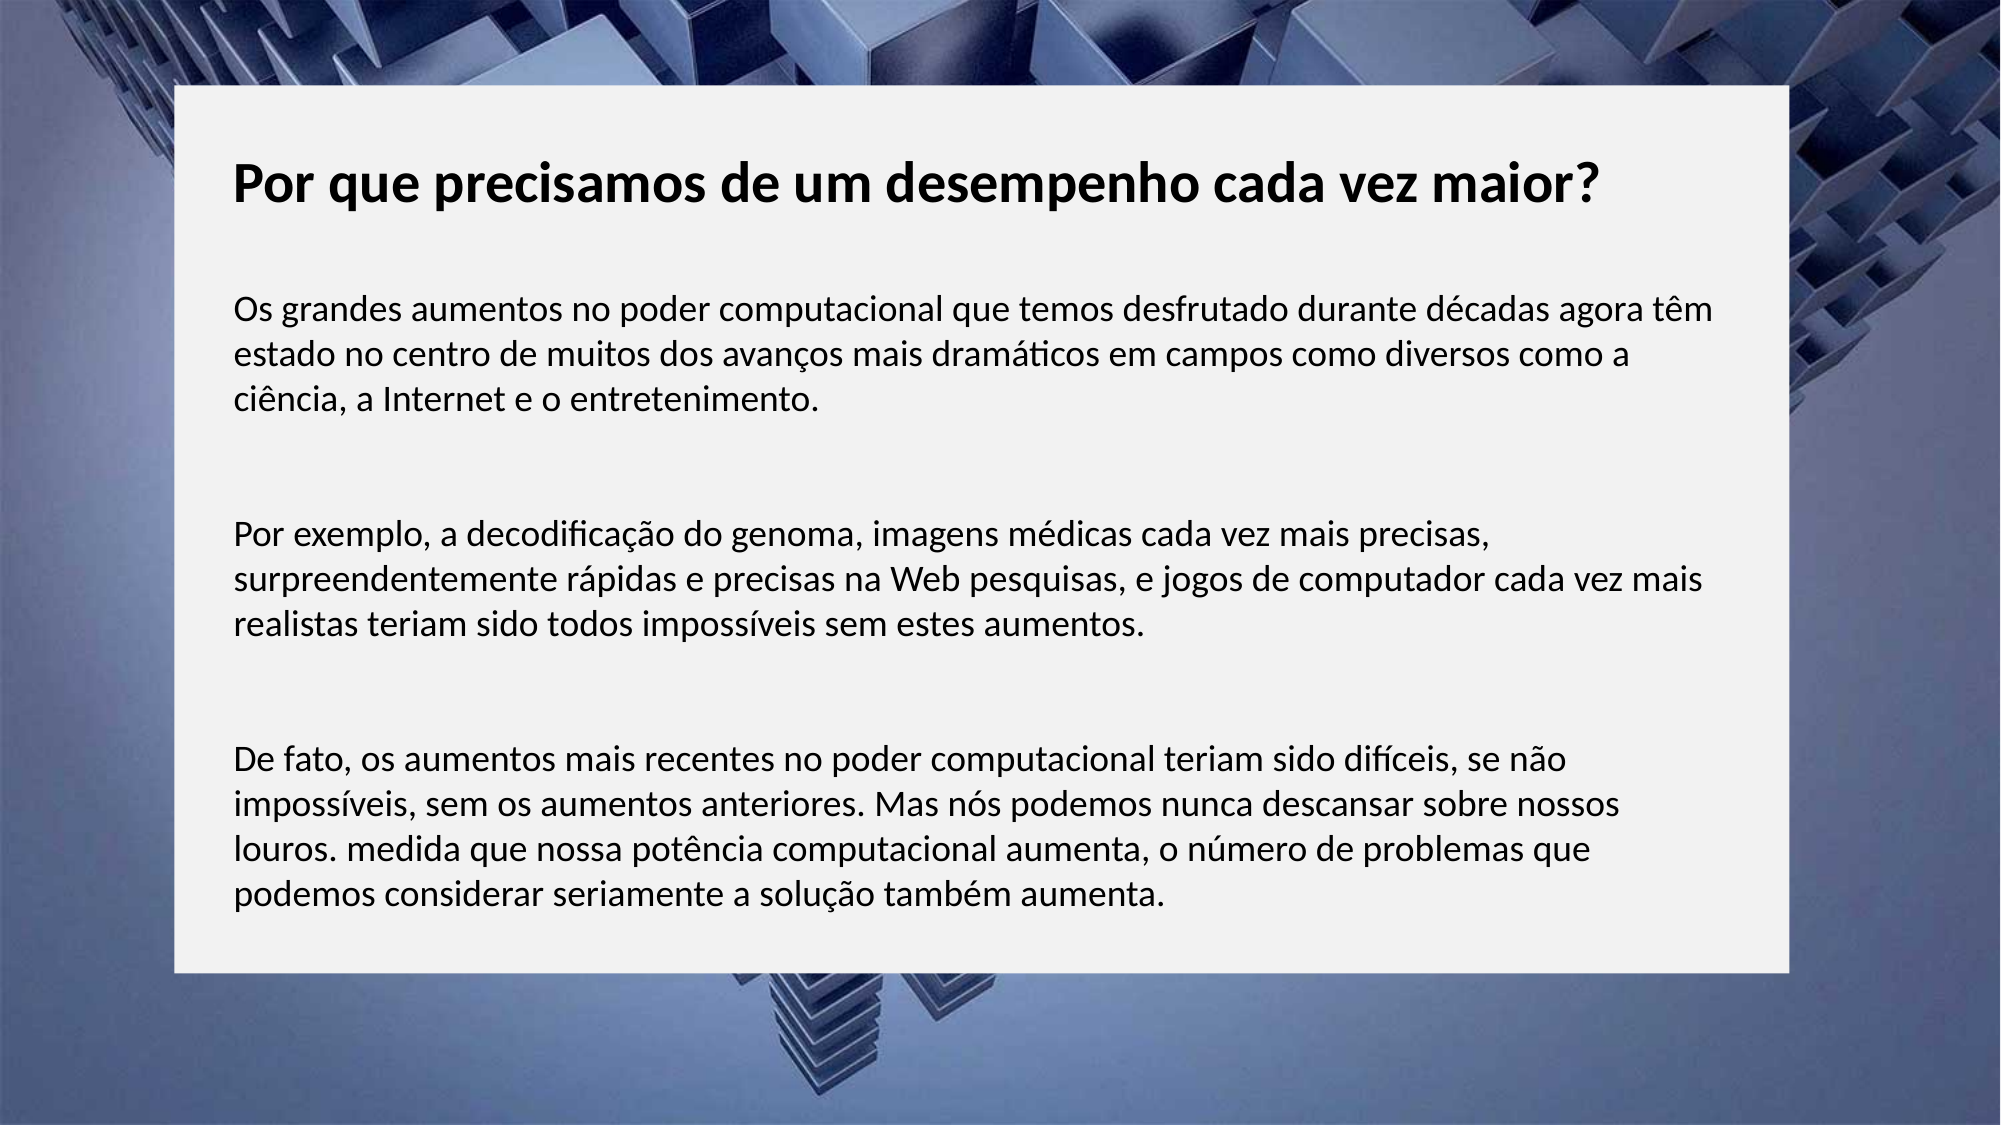

Por que precisamos de um desempenho cada vez maior?

Os grandes aumentos no poder computacional que temos desfrutado durante décadas agora têm estado no centro de muitos dos avanços mais dramáticos em campos como diversos como a ciência, a Internet e o entretenimento.

Por exemplo, a decodificação do genoma, imagens médicas cada vez mais precisas, surpreendentemente rápidas e precisas na Web pesquisas, e jogos de computador cada vez mais realistas teriam sido todos impossíveis sem estes aumentos.

De fato, os aumentos mais recentes no poder computacional teriam sido difíceis, se não impossíveis, sem os aumentos anteriores. Mas nós podemos nunca descansar sobre nossos louros. medida que nossa potência computacional aumenta, o número de problemas que podemos considerar seriamente a solução também aumenta.